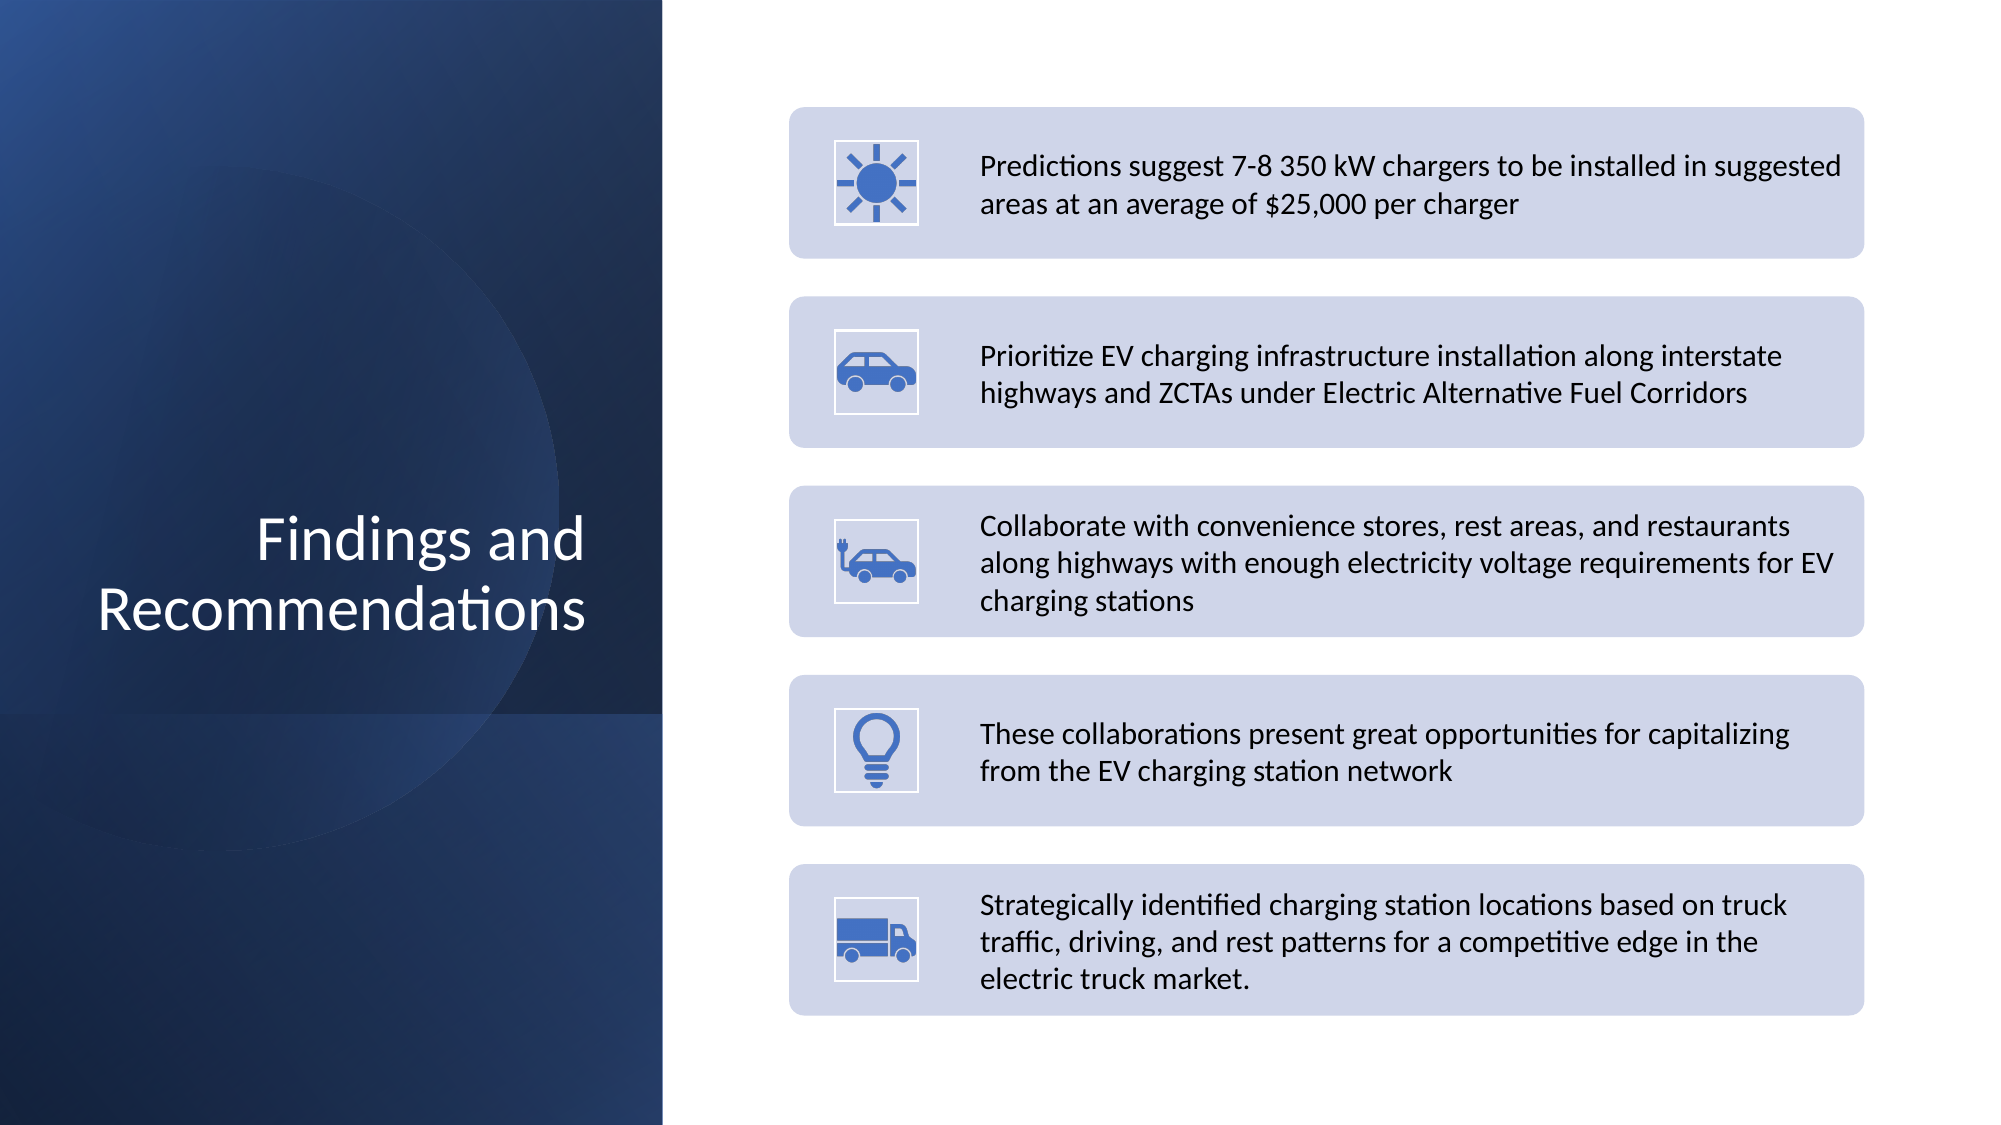

# Findings and Recommendations
Predictions suggest 7-8 350 kW chargers to be installed in suggested areas at an average of $25,000 per charger
Prioritize EV charging infrastructure installation along interstate highways and ZCTAs under Electric Alternative Fuel Corridors
Collaborate with convenience stores, rest areas, and restaurants along highways with enough electricity voltage requirements for EV charging stations
These collaborations present great opportunities for capitalizing from the EV charging station network
Strategically identified charging station locations based on truck traffic, driving, and rest patterns for a competitive edge in the electric truck market.